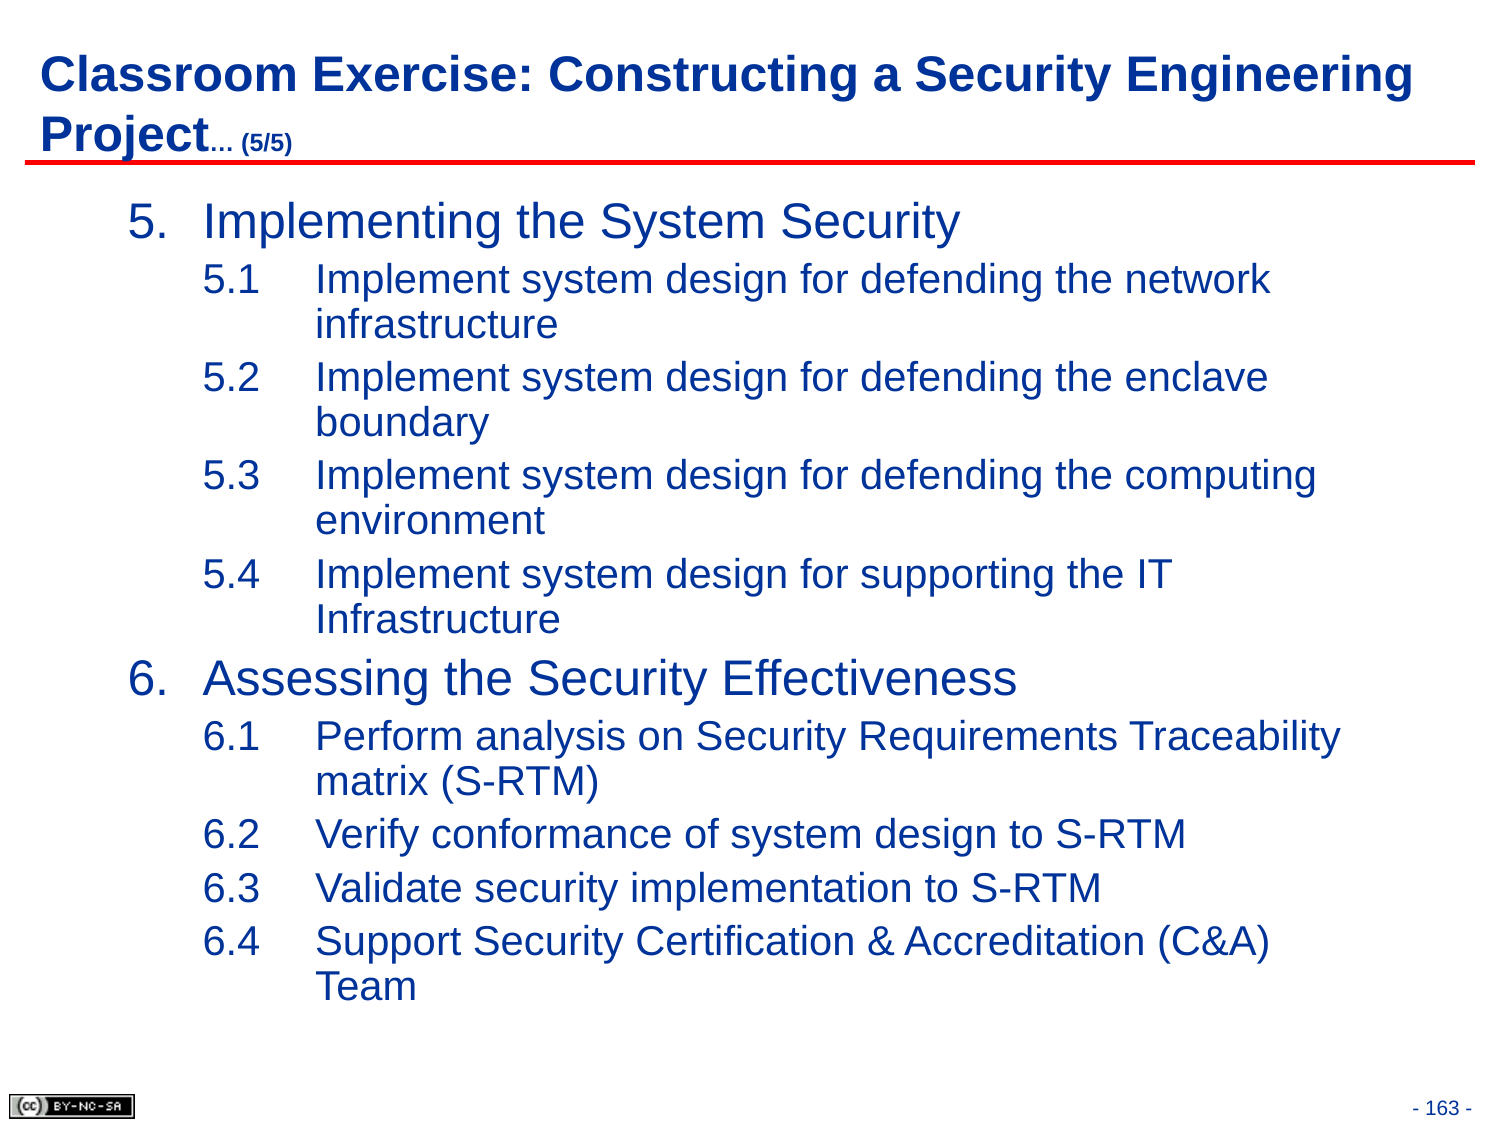

# Classroom Exercise: Constructing a Security Engineering Project… (5/5)
Implementing the System Security
5.1	Implement system design for defending the network infrastructure
5.2	Implement system design for defending the enclave boundary
5.3	Implement system design for defending the computing environment
5.4	Implement system design for supporting the IT Infrastructure
Assessing the Security Effectiveness
6.1	Perform analysis on Security Requirements Traceability matrix (S-RTM)
6.2	Verify conformance of system design to S-RTM
6.3	Validate security implementation to S-RTM
6.4	Support Security Certification & Accreditation (C&A) Team
- 163 -